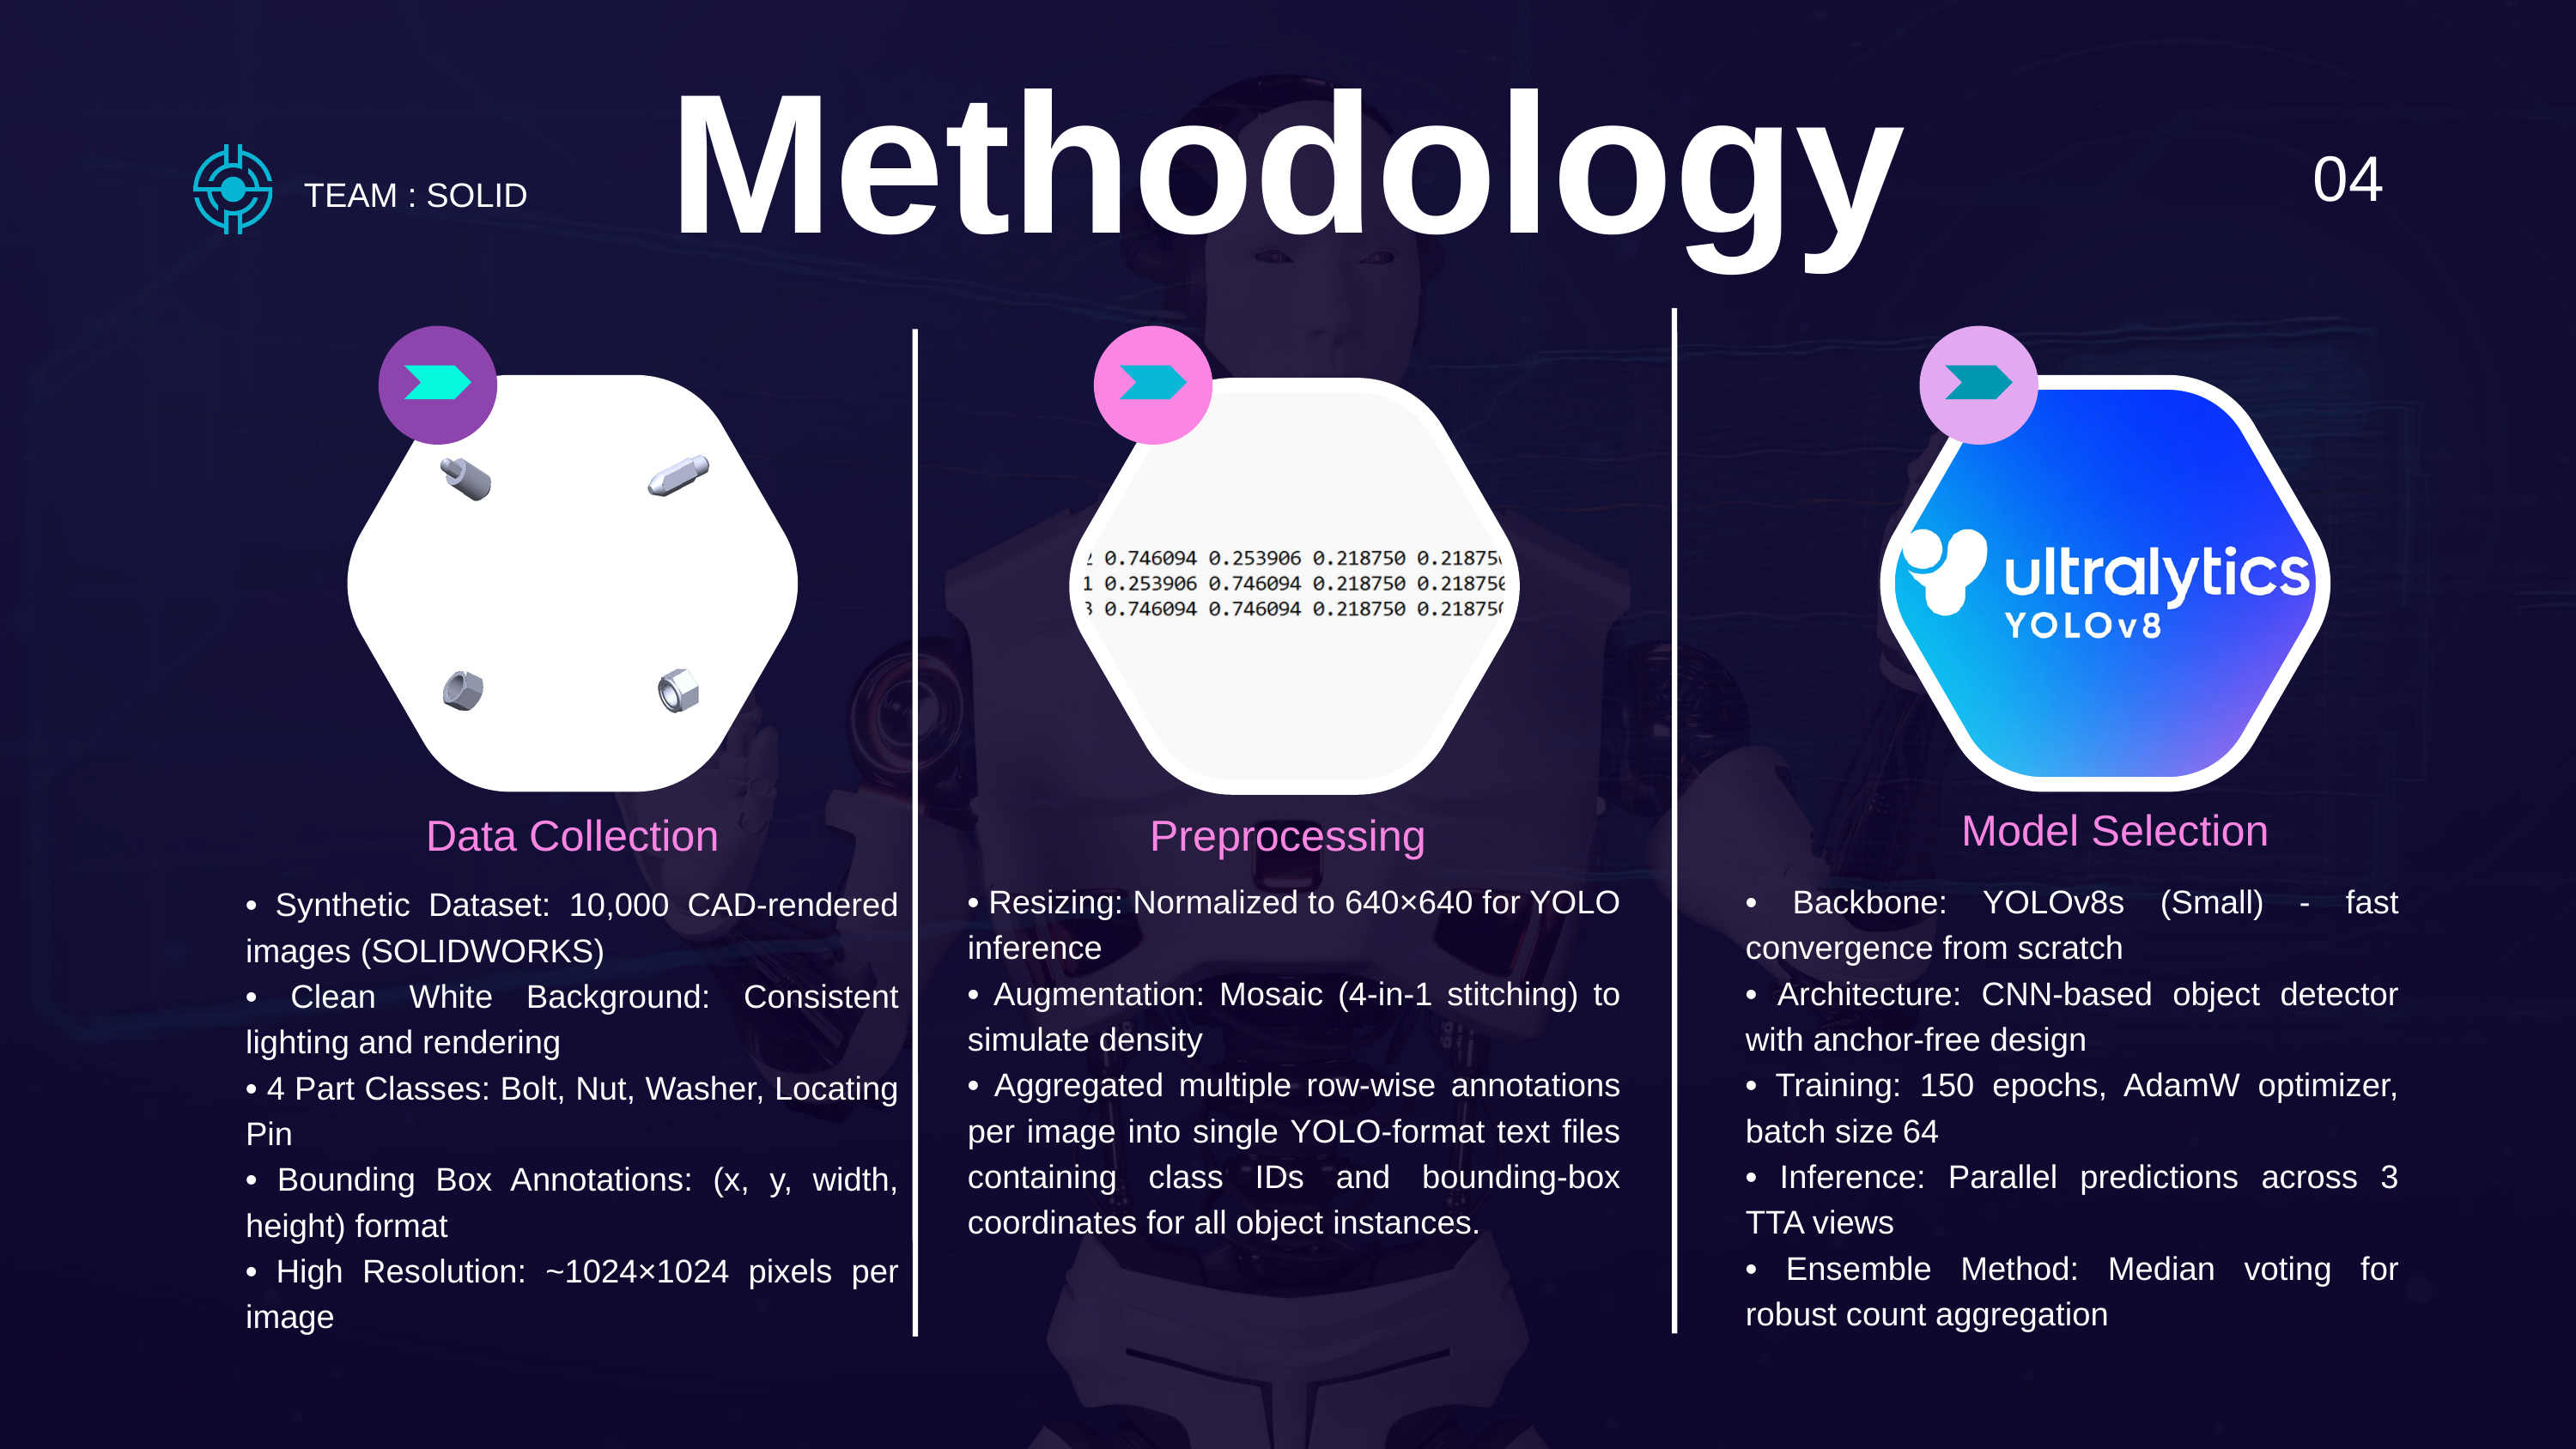

Methodology
04

TEAM : SOLID

Data Collection
Preprocessing
Model Selection
• Resizing: Normalized to 640×640 for YOLO inference
• Augmentation: Mosaic (4-in-1 stitching) to simulate density
• Aggregated multiple row-wise annotations per image into single YOLO-format text files containing class IDs and bounding-box coordinates for all object instances.
• Backbone: YOLOv8s (Small) - fast convergence from scratch
• Architecture: CNN-based object detector with anchor-free design
• Training: 150 epochs, AdamW optimizer, batch size 64
• Inference: Parallel predictions across 3 TTA views
• Ensemble Method: Median voting for robust count aggregation
• Synthetic Dataset: 10,000 CAD-rendered images (SOLIDWORKS)
• Clean White Background: Consistent lighting and rendering
• 4 Part Classes: Bolt, Nut, Washer, Locating Pin
• Bounding Box Annotations: (x, y, width, height) format
• High Resolution: ~1024×1024 pixels per image